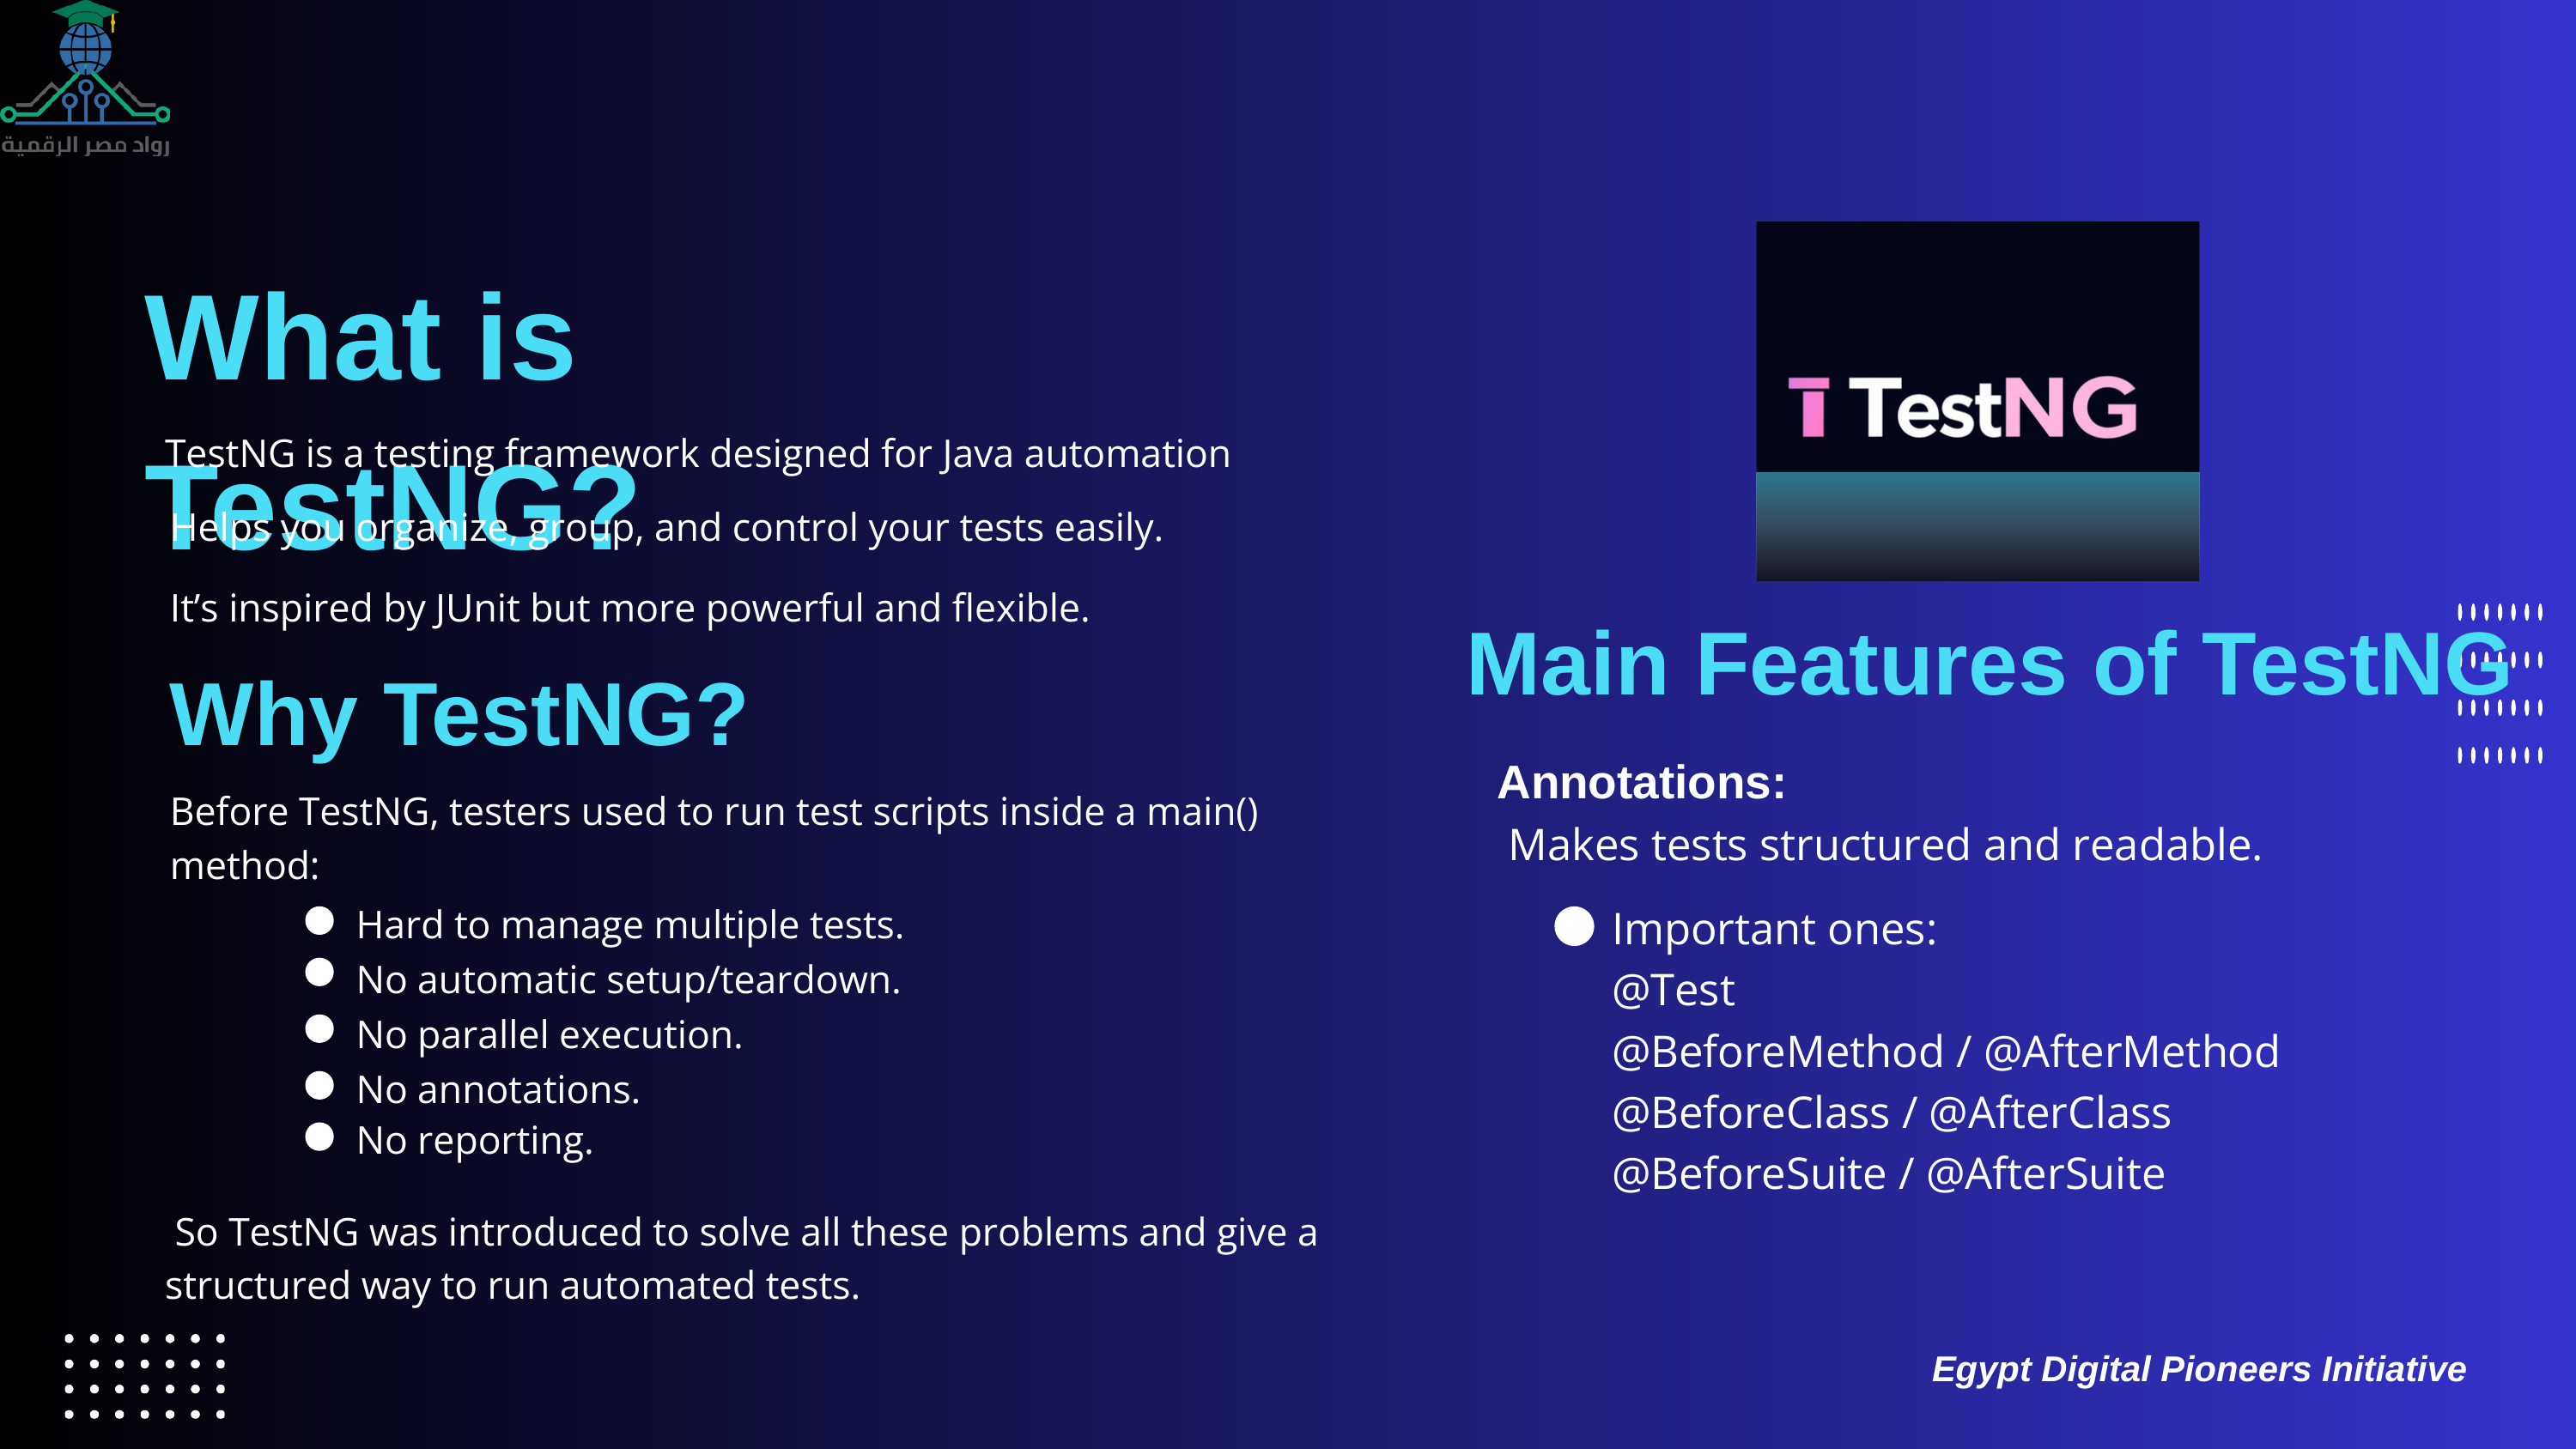

What is TestNG?
TestNG is a testing framework designed for Java automation

Helps you organize, group, and control your tests easily.
It’s inspired by JUnit but more powerful and flexible.
Main Features of TestNG
Why TestNG?

Annotations:
 Makes tests structured and readable.
Before TestNG, testers used to run test scripts inside a main() method:
 Hard to manage multiple tests.
Important ones:
@Test
@BeforeMethod / @AfterMethod
@BeforeClass / @AfterClass
@BeforeSuite / @AfterSuite

 No automatic setup/teardown.

 No parallel execution.

 No annotations.

 No reporting.

 So TestNG was introduced to solve all these problems and give a structured way to run automated tests.

Egypt Digital Pioneers Initiative